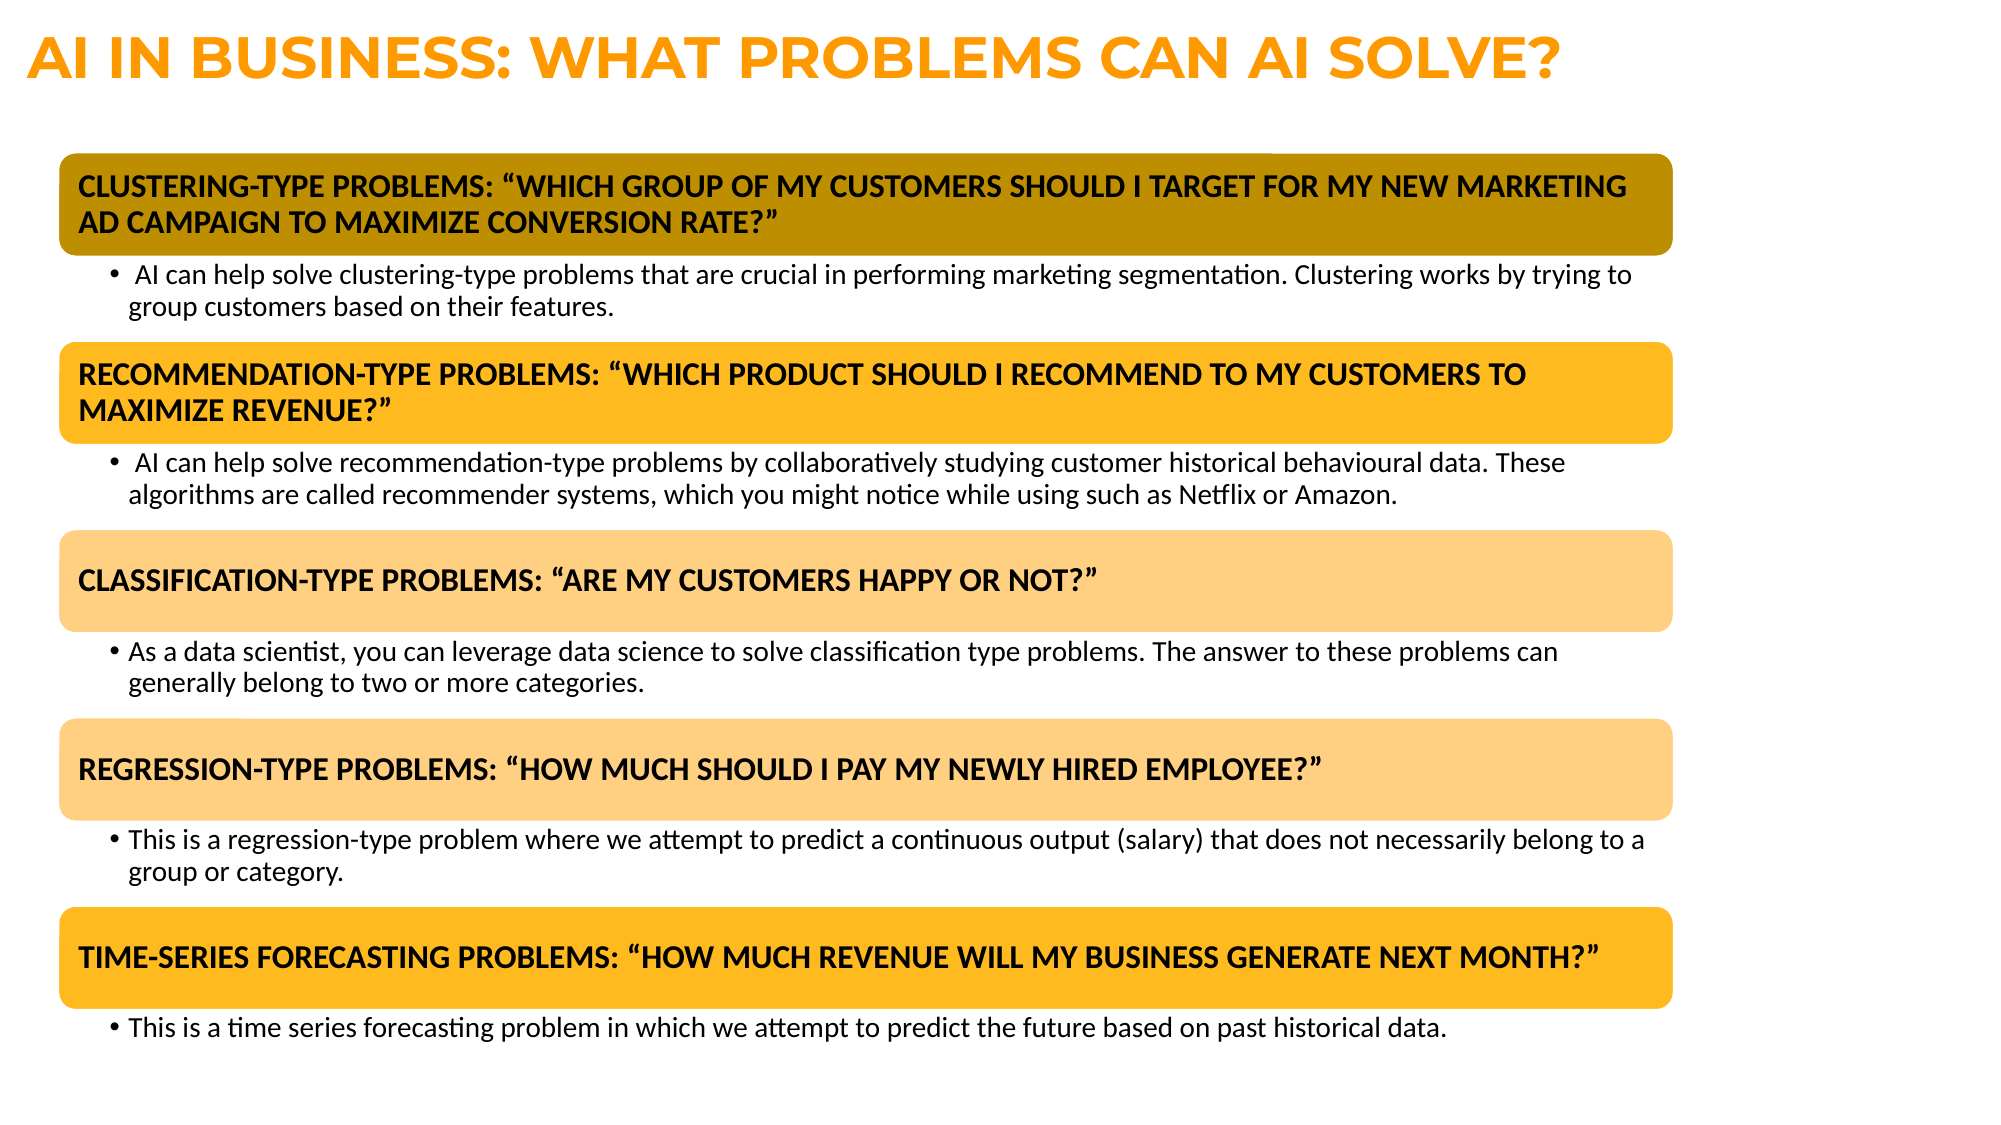

AI IN BUSINESS: WHAT PROBLEMS CAN AI SOLVE?
CLUSTERING-TYPE PROBLEMS: “WHICH GROUP OF MY CUSTOMERS SHOULD I TARGET FOR MY NEW MARKETING AD CAMPAIGN TO MAXIMIZE CONVERSION RATE?”
 AI can help solve clustering-type problems that are crucial in performing marketing segmentation. Clustering works by trying to group customers based on their features.
RECOMMENDATION-TYPE PROBLEMS: “WHICH PRODUCT SHOULD I RECOMMEND TO MY CUSTOMERS TO MAXIMIZE REVENUE?”
 AI can help solve recommendation-type problems by collaboratively studying customer historical behavioural data. These algorithms are called recommender systems, which you might notice while using such as Netflix or Amazon.
CLASSIFICATION-TYPE PROBLEMS: “ARE MY CUSTOMERS HAPPY OR NOT?”
As a data scientist, you can leverage data science to solve classification type problems. The answer to these problems can generally belong to two or more categories.
REGRESSION-TYPE PROBLEMS: “HOW MUCH SHOULD I PAY MY NEWLY HIRED EMPLOYEE?”
This is a regression-type problem where we attempt to predict a continuous output (salary) that does not necessarily belong to a group or category.
TIME-SERIES FORECASTING PROBLEMS: “HOW MUCH REVENUE WILL MY BUSINESS GENERATE NEXT MONTH?”
This is a time series forecasting problem in which we attempt to predict the future based on past historical data.